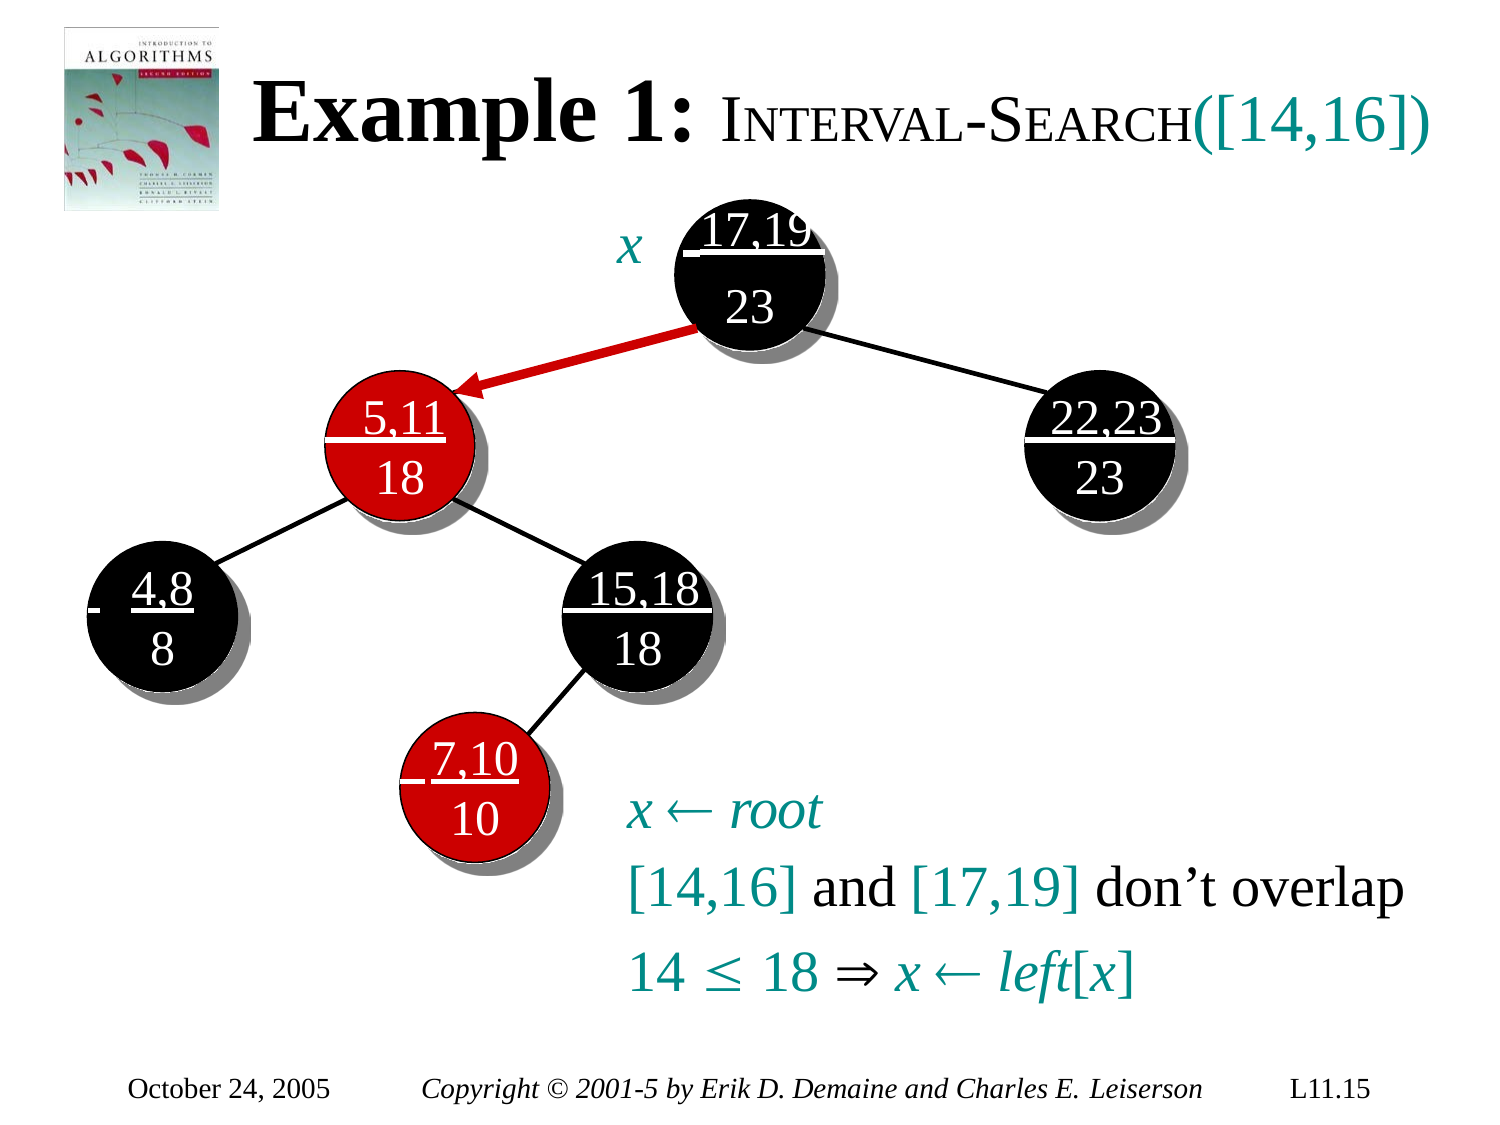

# Example 1: INTERVAL-SEARCH([14,16])
x	 17,19
23

   5,11
18
  22,23
23

 	4,8
8
  15,18
18

  7,10
10
x ← root
[14,16] and [17,19] don’t overlap
14 ≤ 18 ⇒ x ← left[x]
October 24, 2005
Copyright © 2001-5 by Erik D. Demaine and Charles E. Leiserson
L11.15